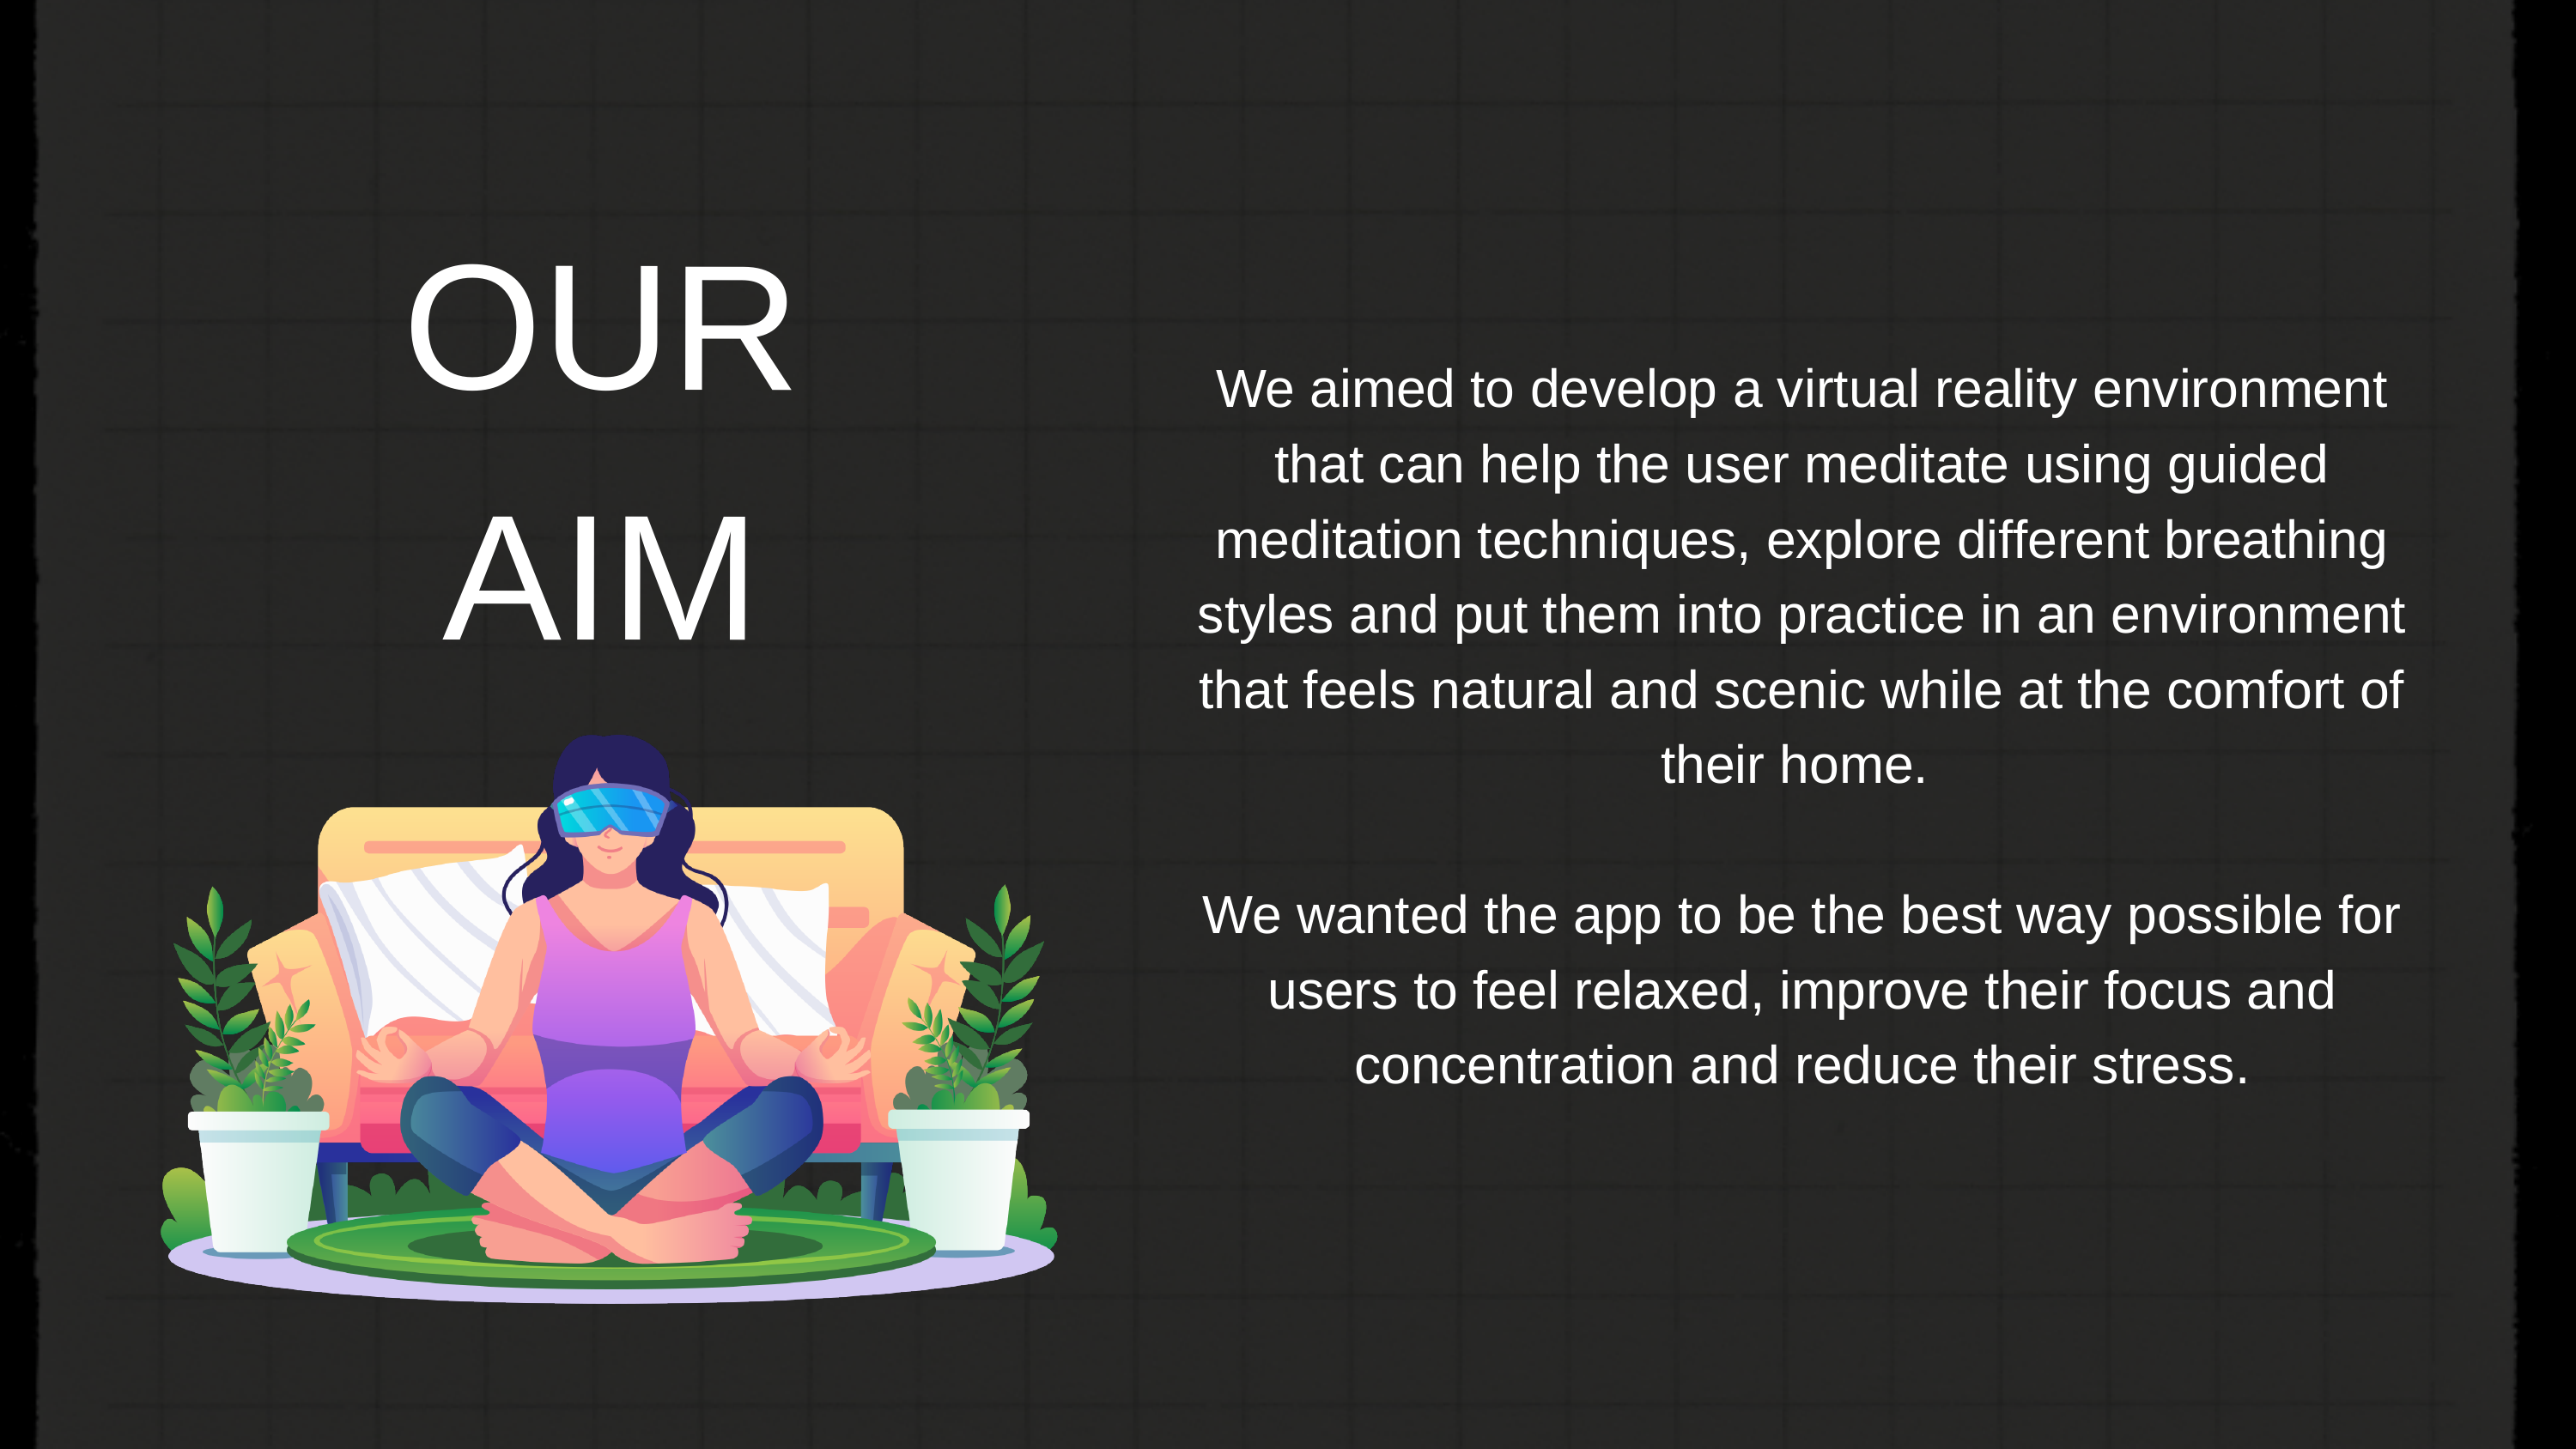

OUR AIM
We aimed to develop a virtual reality environment that can help the user meditate using guided meditation techniques, explore different breathing styles and put them into practice in an environment that feels natural and scenic while at the comfort of their home.

We wanted the app to be the best way possible for users to feel relaxed, improve their focus and concentration and reduce their stress.